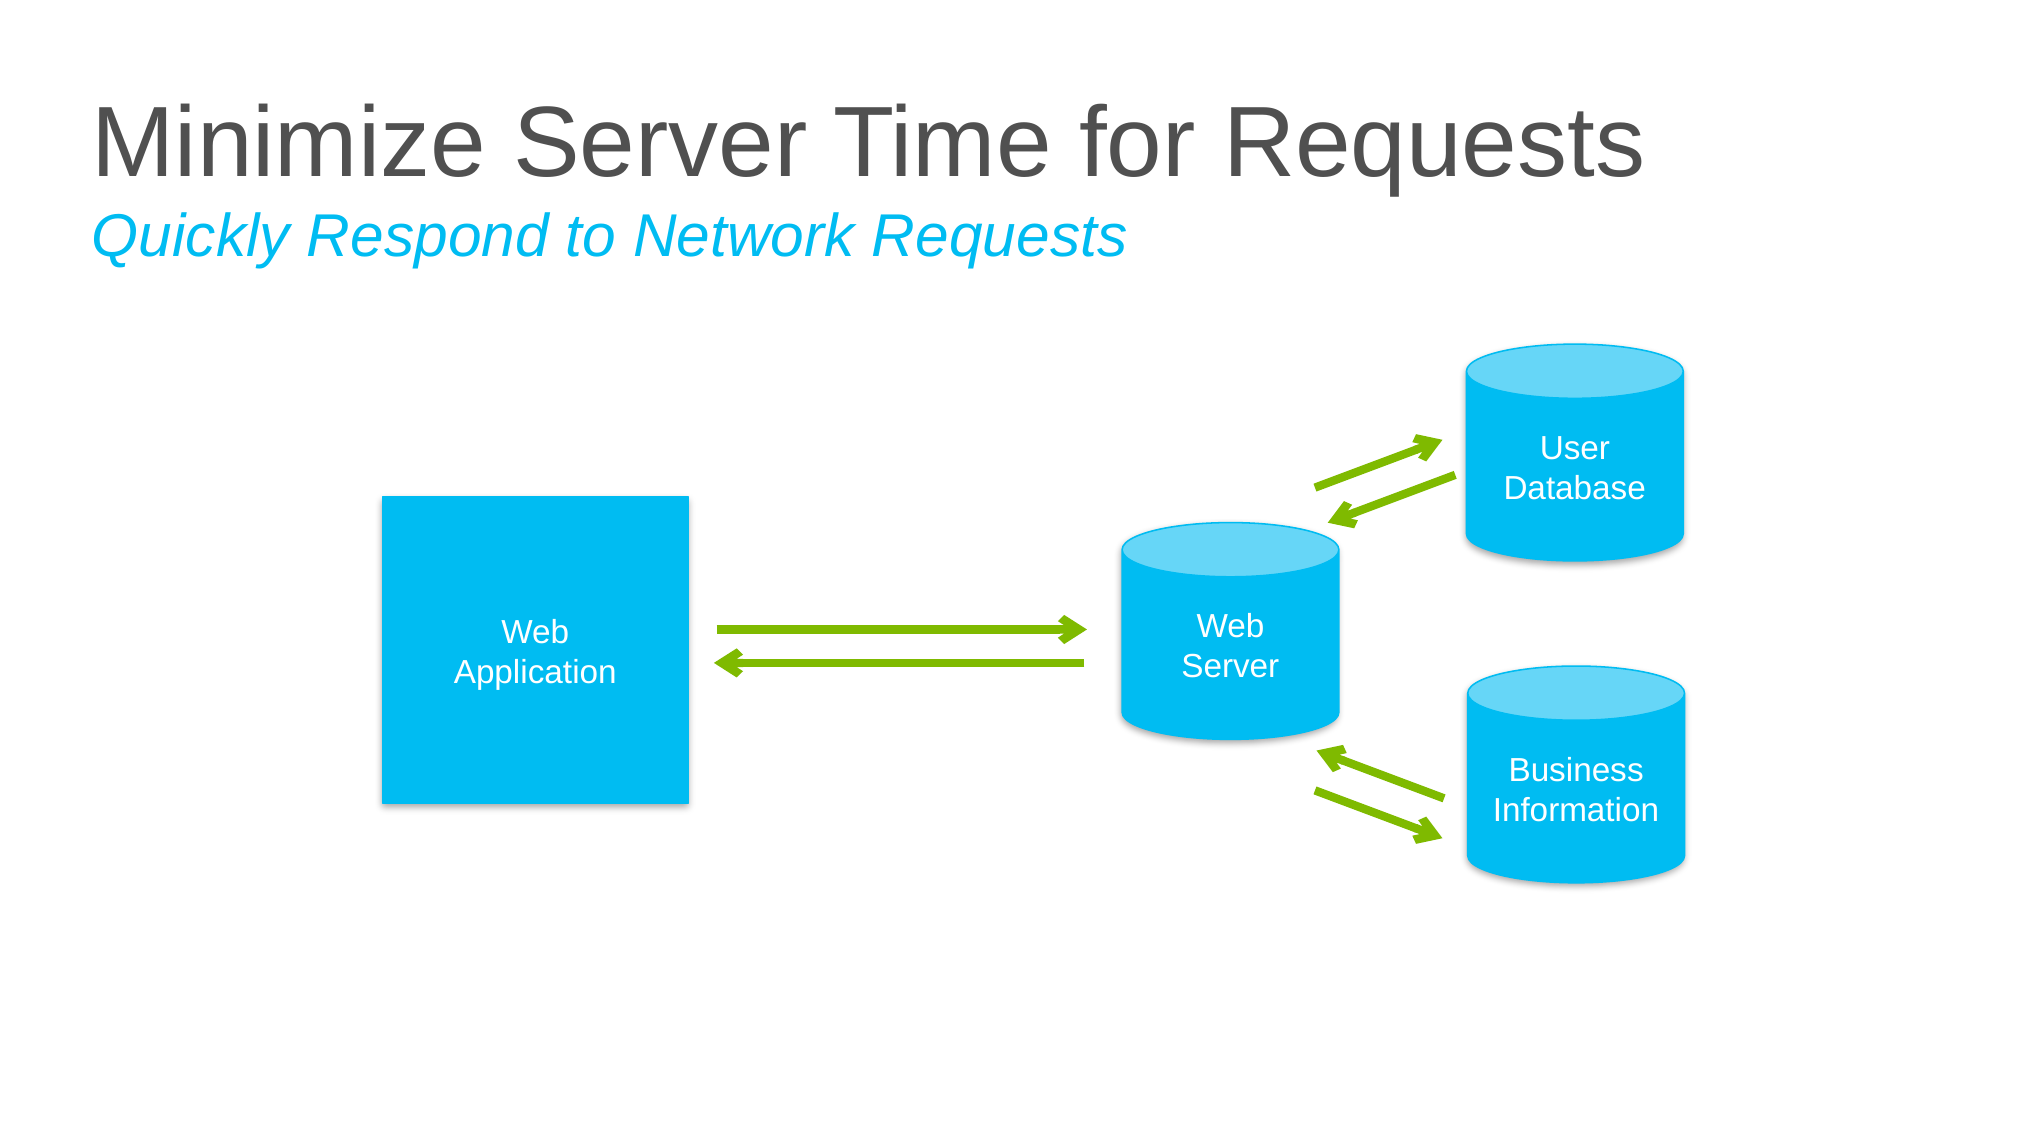

# Minimize Server Time for Requests Quickly Respond to Network Requests
User
Database
Web
Application
Web
Server
Business
Information